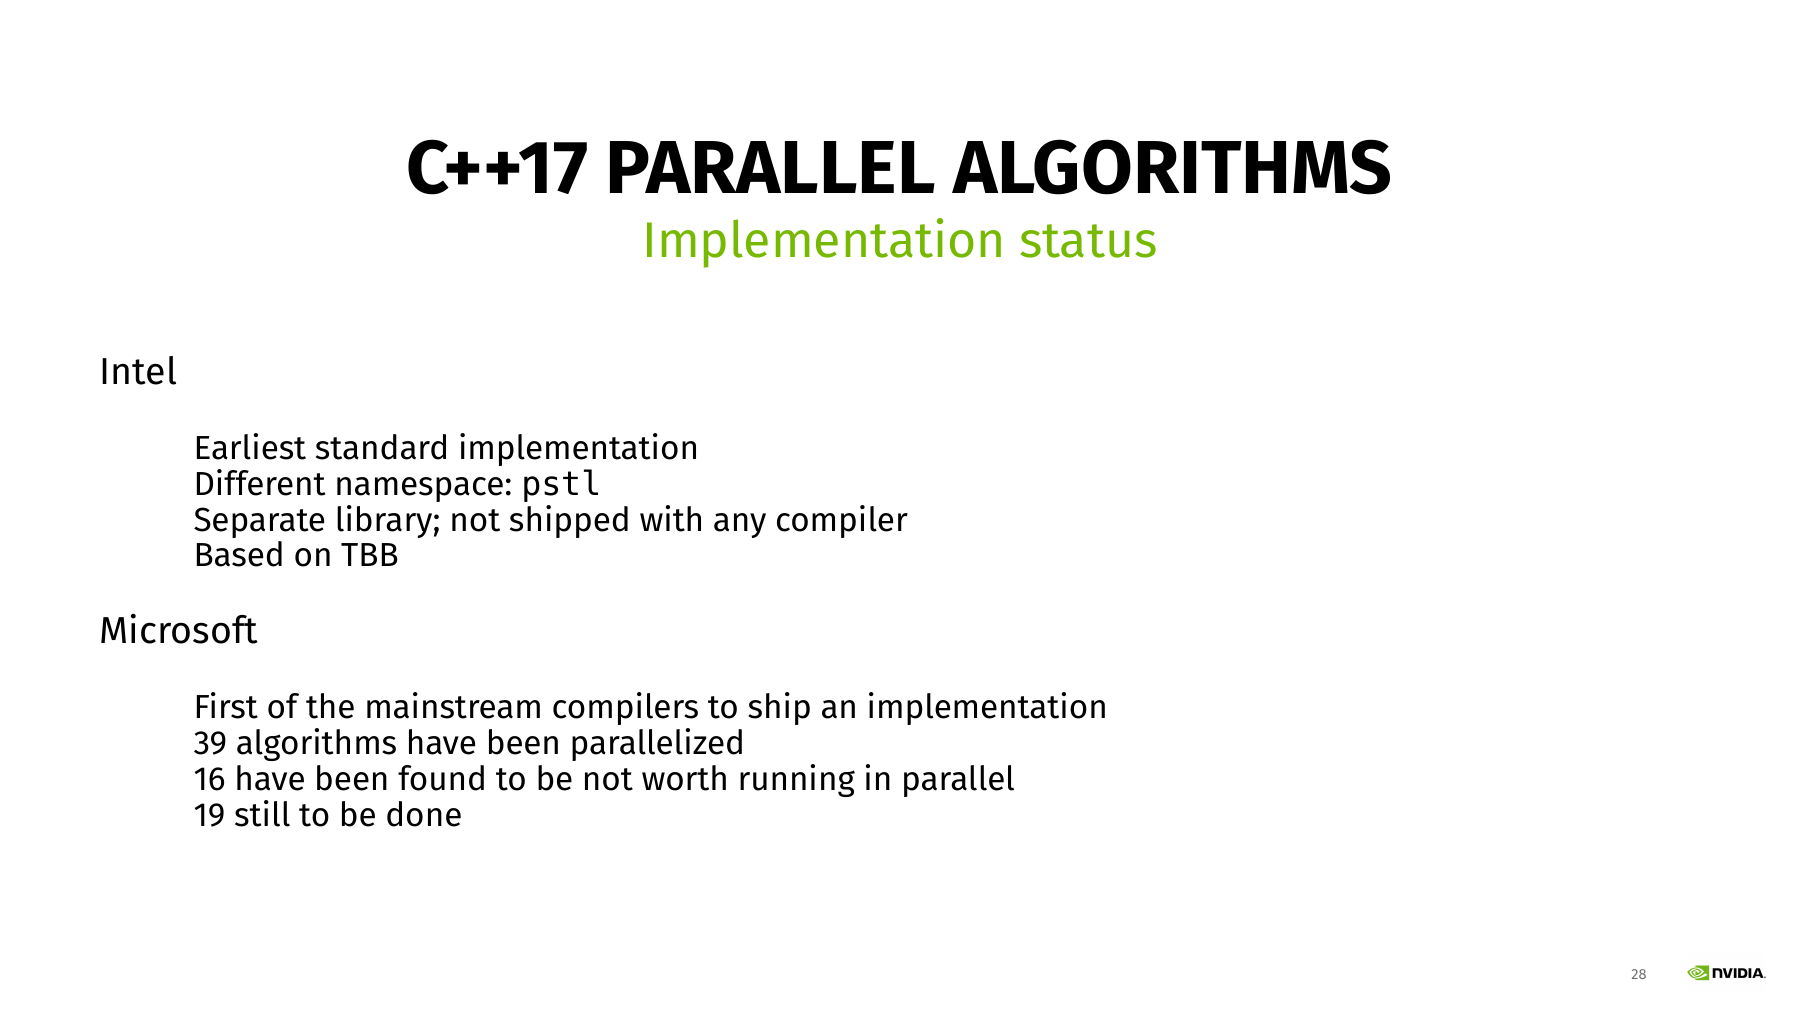

# C++17 Parallel Algorithms
Implementation status
Intel
Earliest standard implementation
Different namespace: pstl
Separate library; not shipped with any compiler
Based on TBB
Microsoft
First of the mainstream compilers to ship an implementation
39 algorithms have been parallelized
16 have been found to be not worth running in parallel
19 still to be done